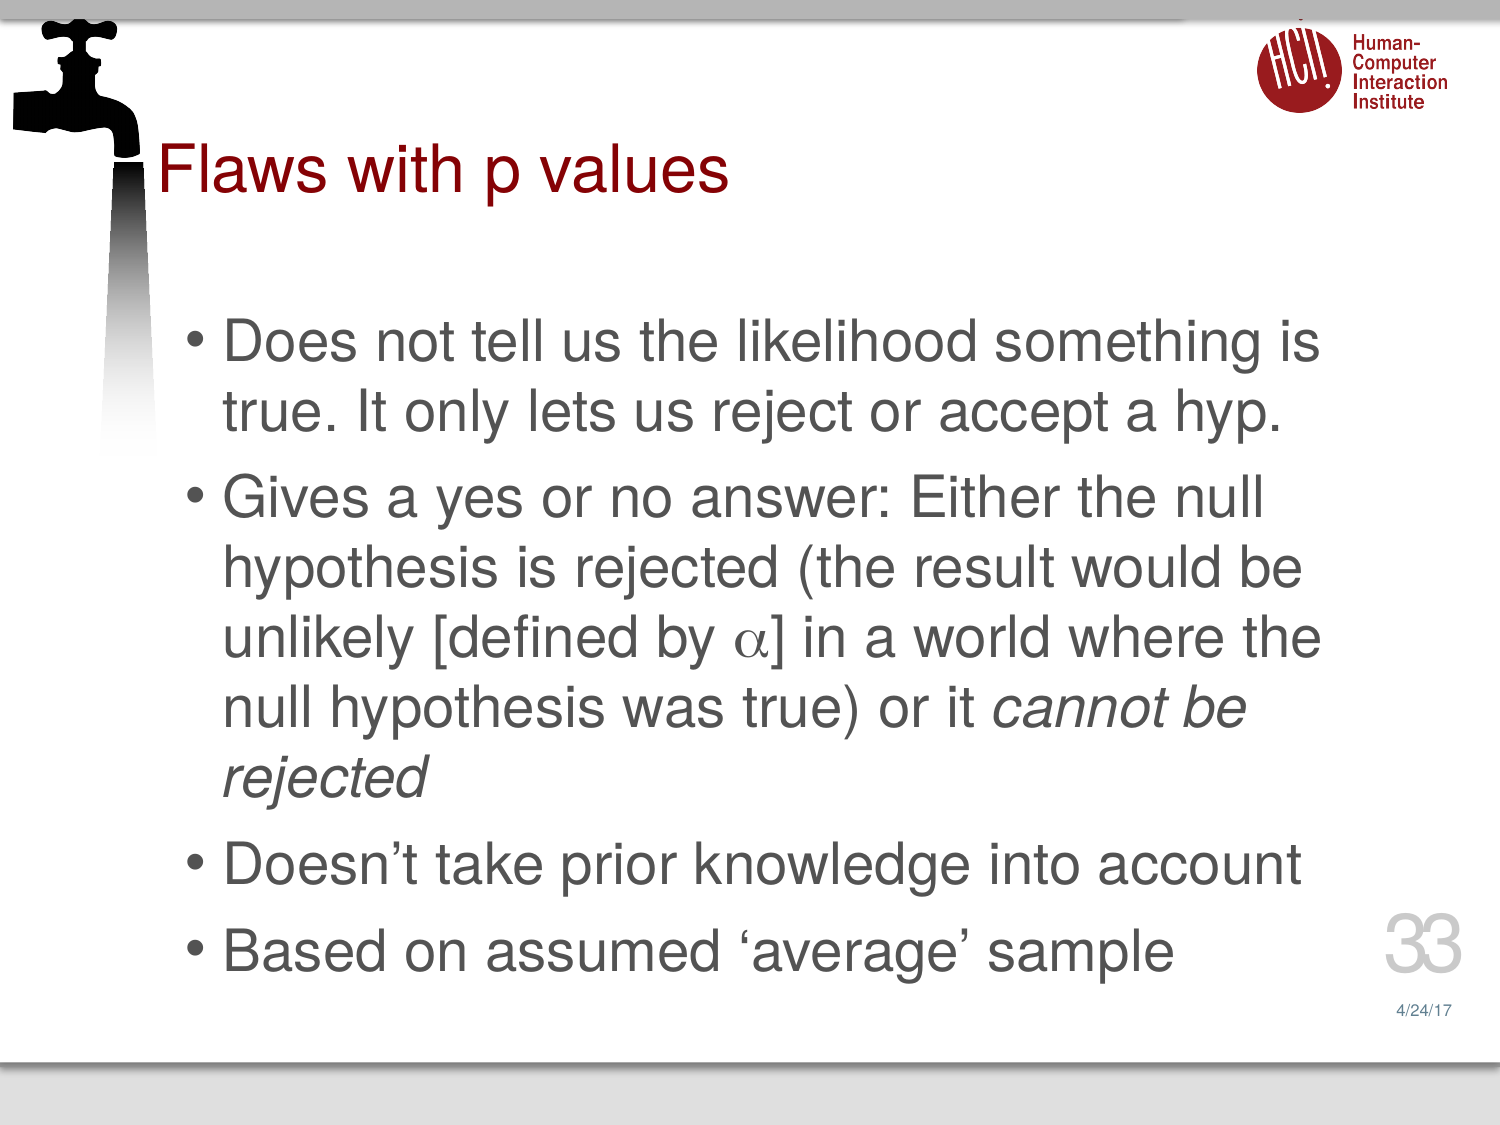

# Flaws with p values
Does not tell us the likelihood something is true. It only lets us reject or accept a hyp.
Gives a yes or no answer: Either the null hypothesis is rejected (the result would be unlikely [defined by α] in a world where the null hypothesis was true) or it cannot be rejected
Doesn’t take prior knowledge into account
Based on assumed ‘average’ sample
33
4/24/17